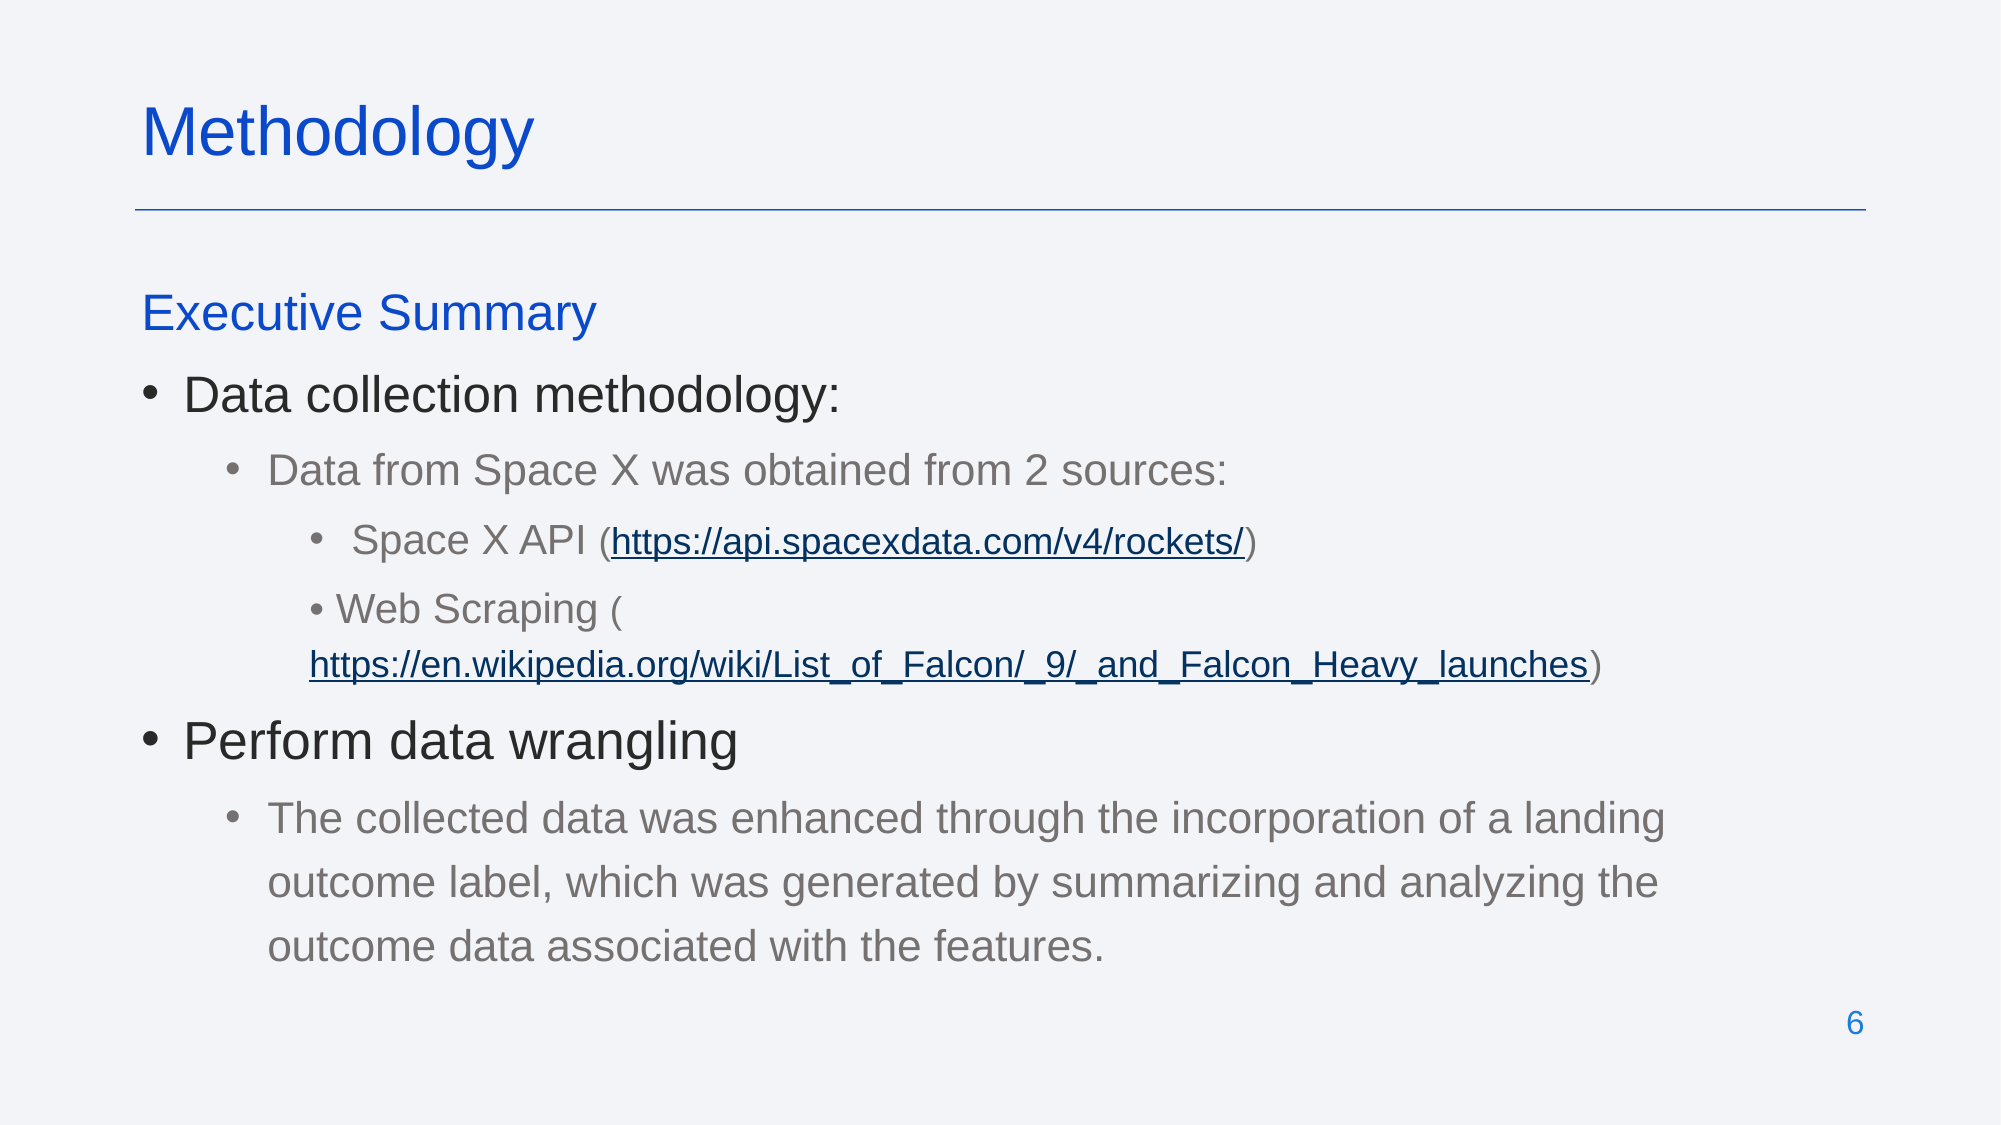

Methodology
Executive Summary
Data collection methodology:
Data from Space X was obtained from 2 sources:
Space X API (https://api.spacexdata.com/v4/rockets/)
• Web Scraping (https://en.wikipedia.org/wiki/List_of_Falcon/_9/_and_Falcon_Heavy_launches)
Perform data wrangling
The collected data was enhanced through the incorporation of a landing outcome label, which was generated by summarizing and analyzing the outcome data associated with the features.
6